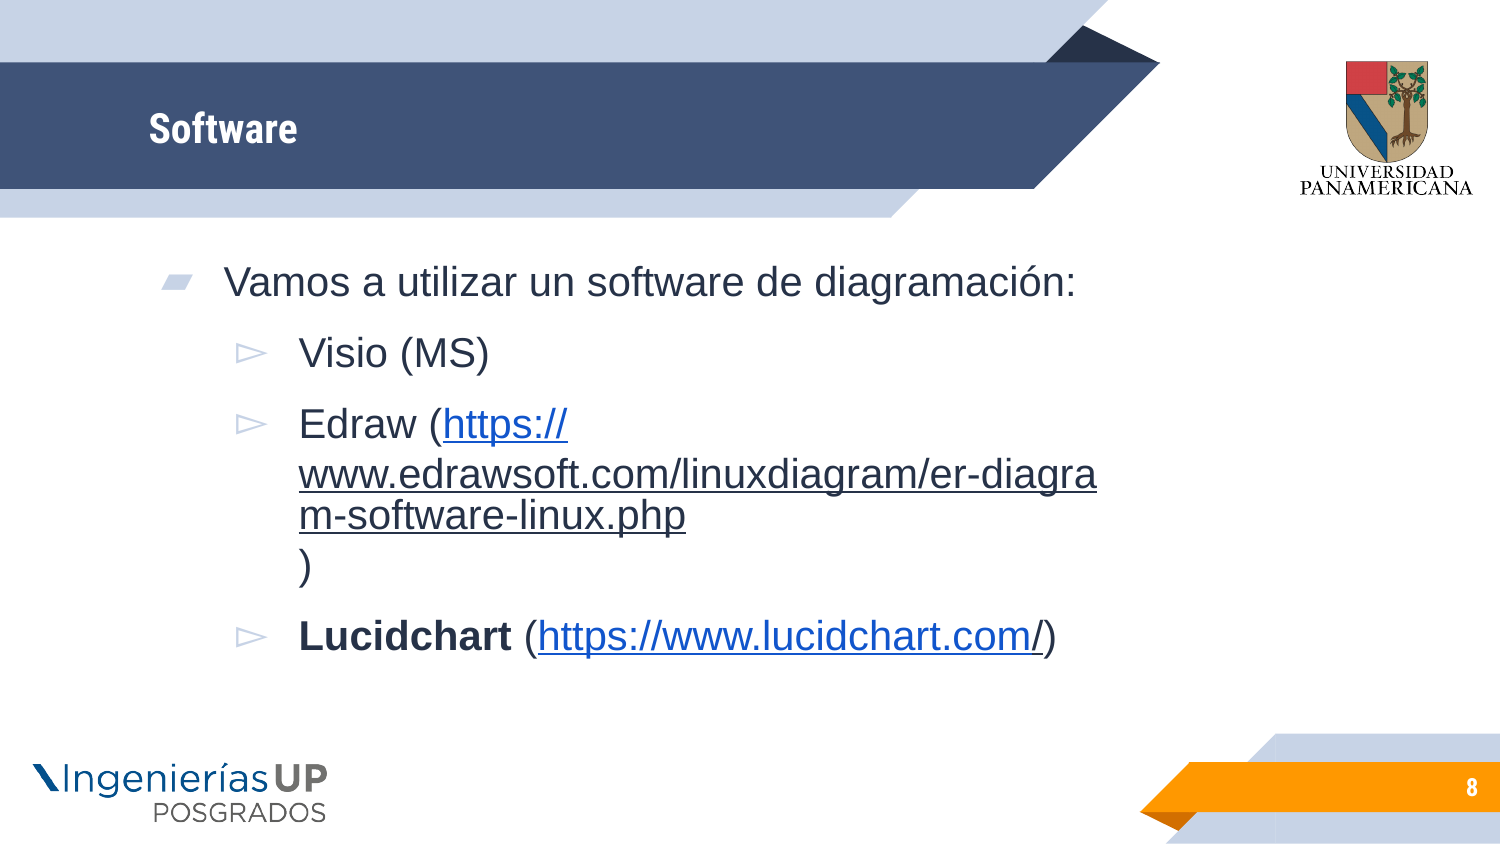

# Software
Vamos a utilizar un software de diagramación:
Visio (MS)
Edraw (https://www.edrawsoft.com/linuxdiagram/er-diagram-software-linux.php)
Lucidchart (https://www.lucidchart.com/)

8